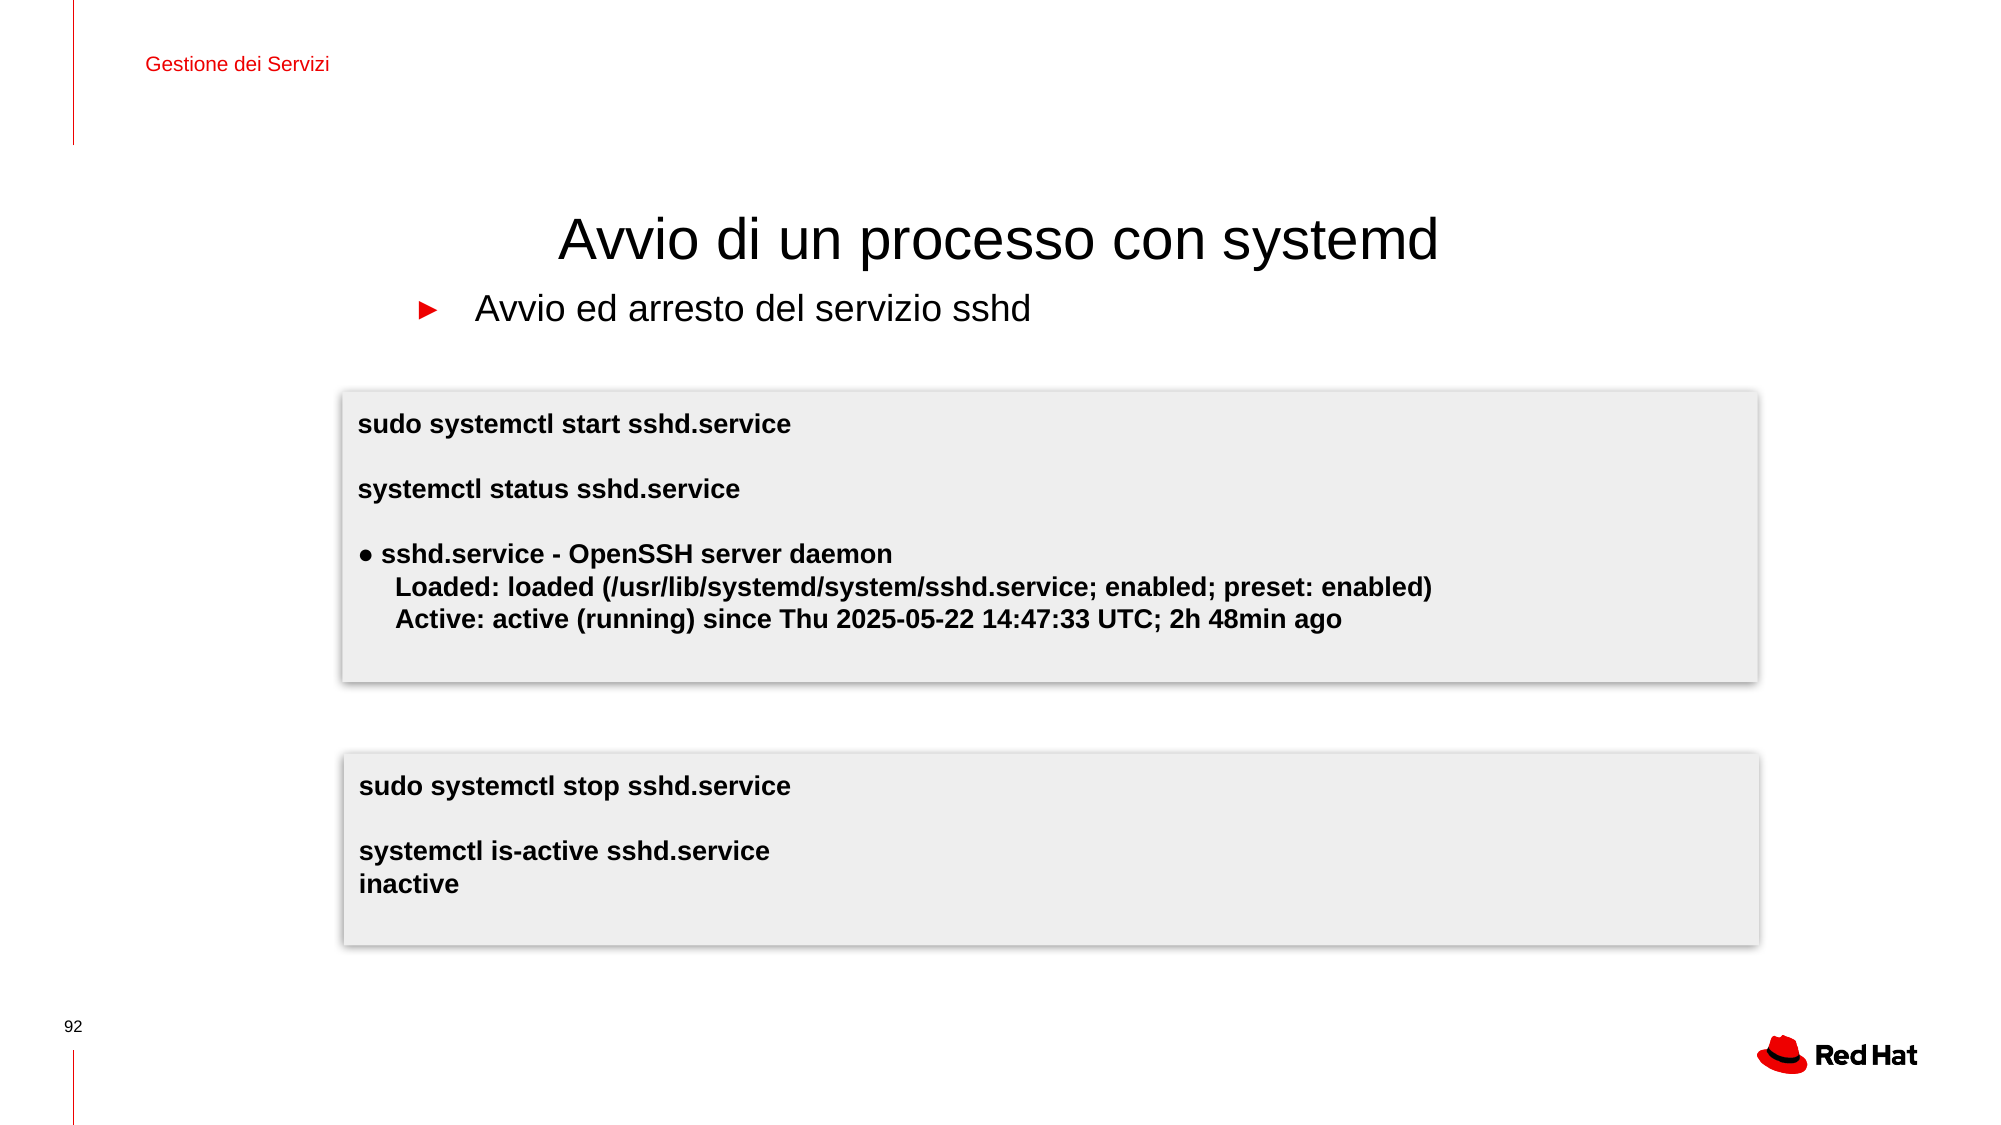

Gestione dei Servizi

# Avvio di un processo con systemd
Avvio ed arresto del servizio sshd
sudo systemctl start sshd.service

systemctl status sshd.service

● sshd.service - OpenSSH server daemon
     Loaded: loaded (/usr/lib/systemd/system/sshd.service; enabled; preset: enabled)
     Active: active (running) since Thu 2025-05-22 14:47:33 UTC; 2h 48min ago

sudo systemctl stop sshd.service

systemctl is-active sshd.service
inactive

92